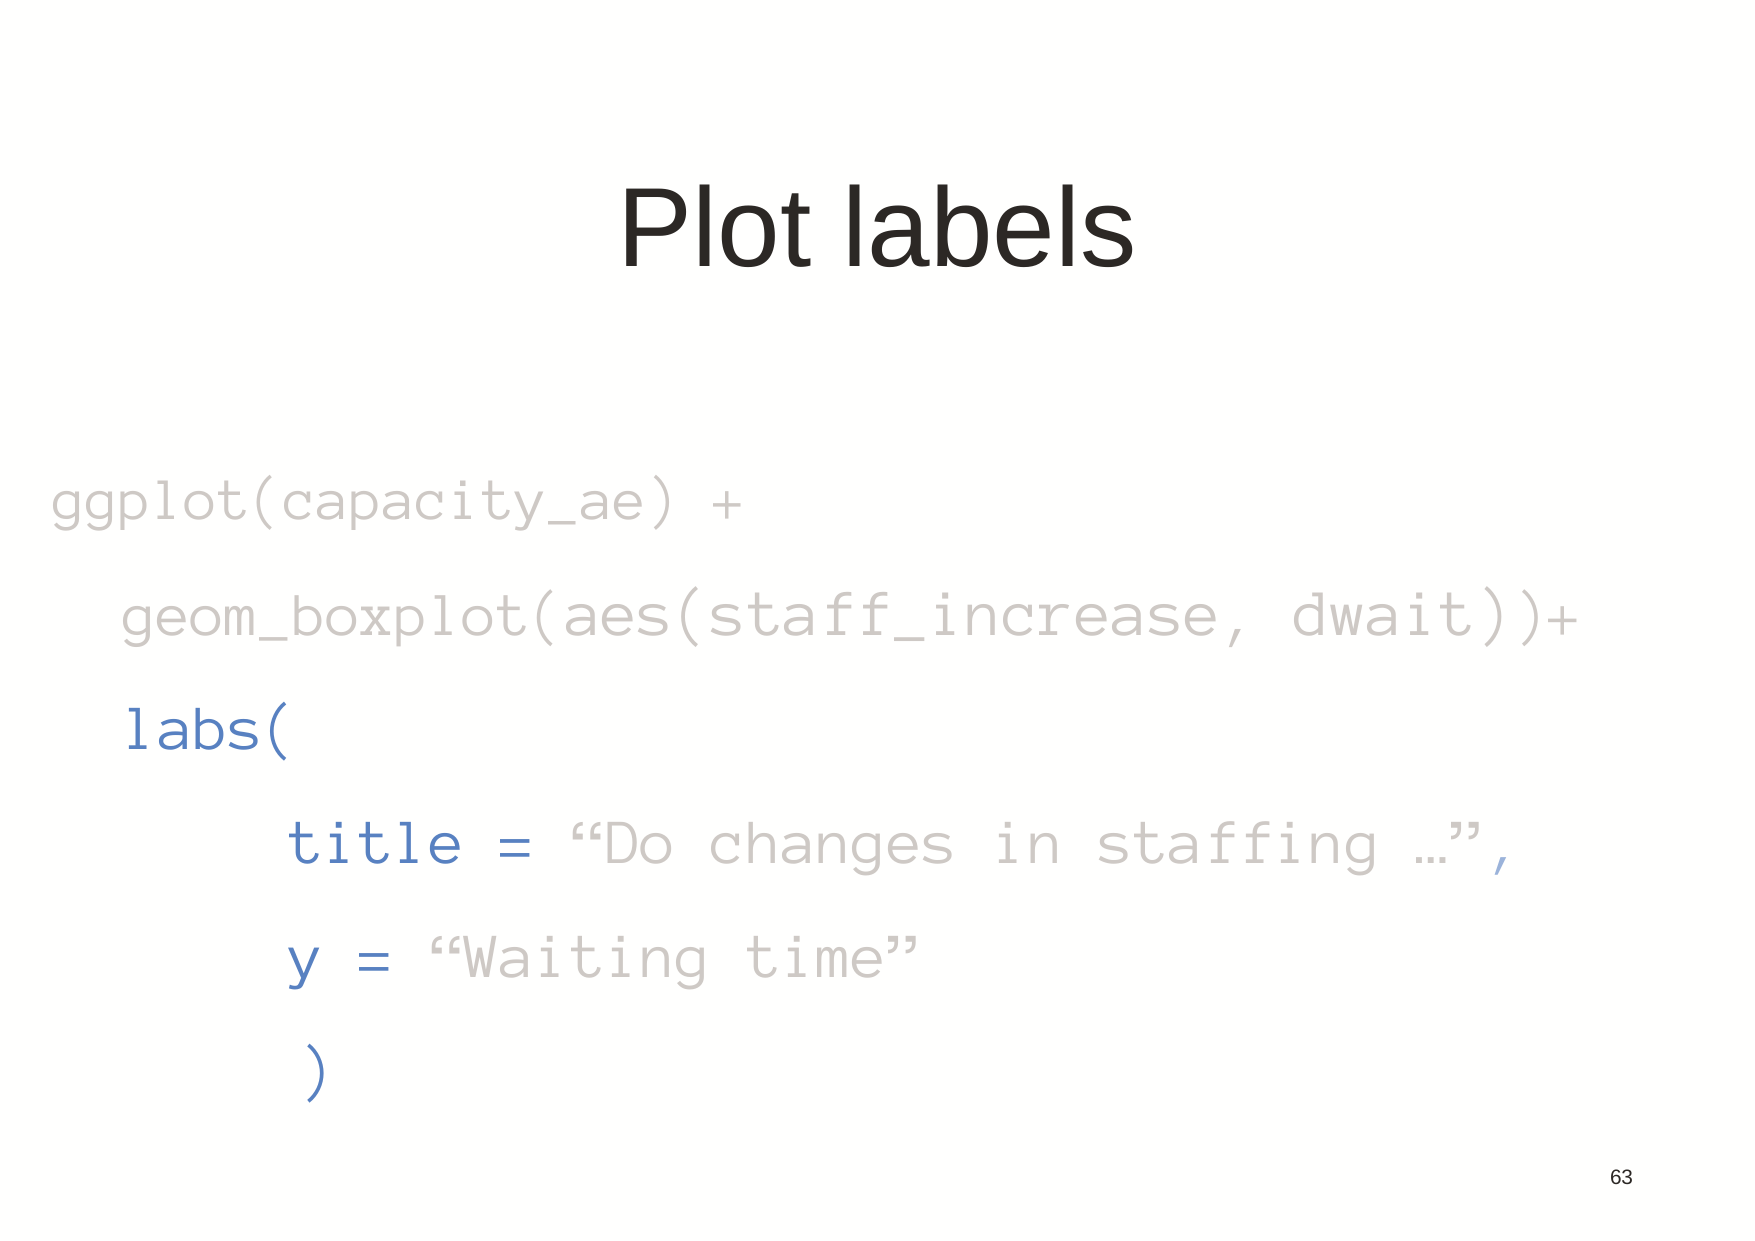

# Plot labels

ggplot(capacity_ae) +
  geom_boxplot(aes(staff_increase, dwait))+
  labs(
title = “Do changes in staffing …”,
y = “Waiting time”
       )
63